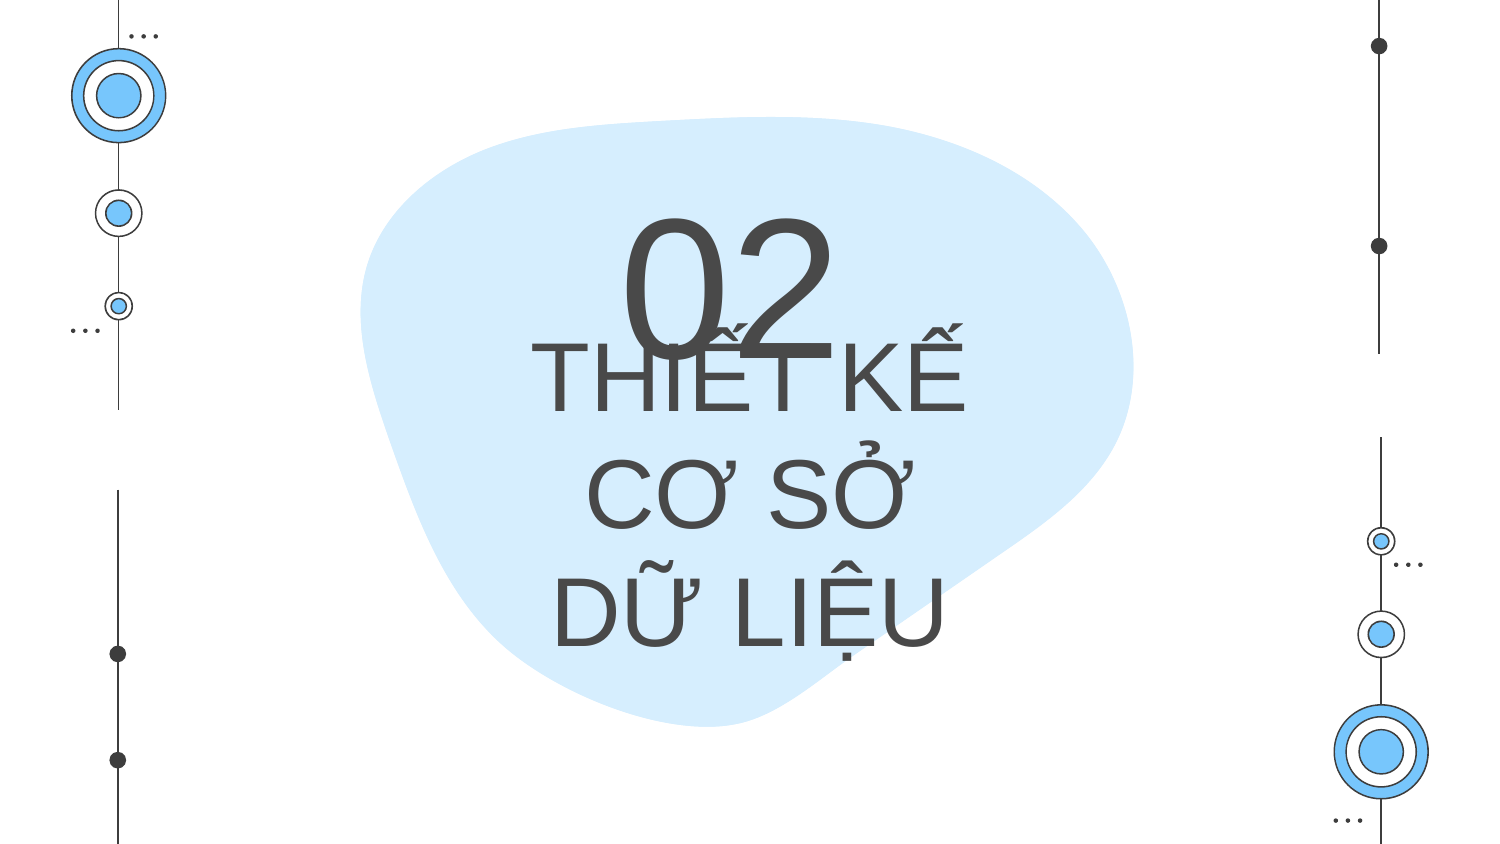

02
# THIẾT KẾ CƠ SỞ DỮ LIỆU